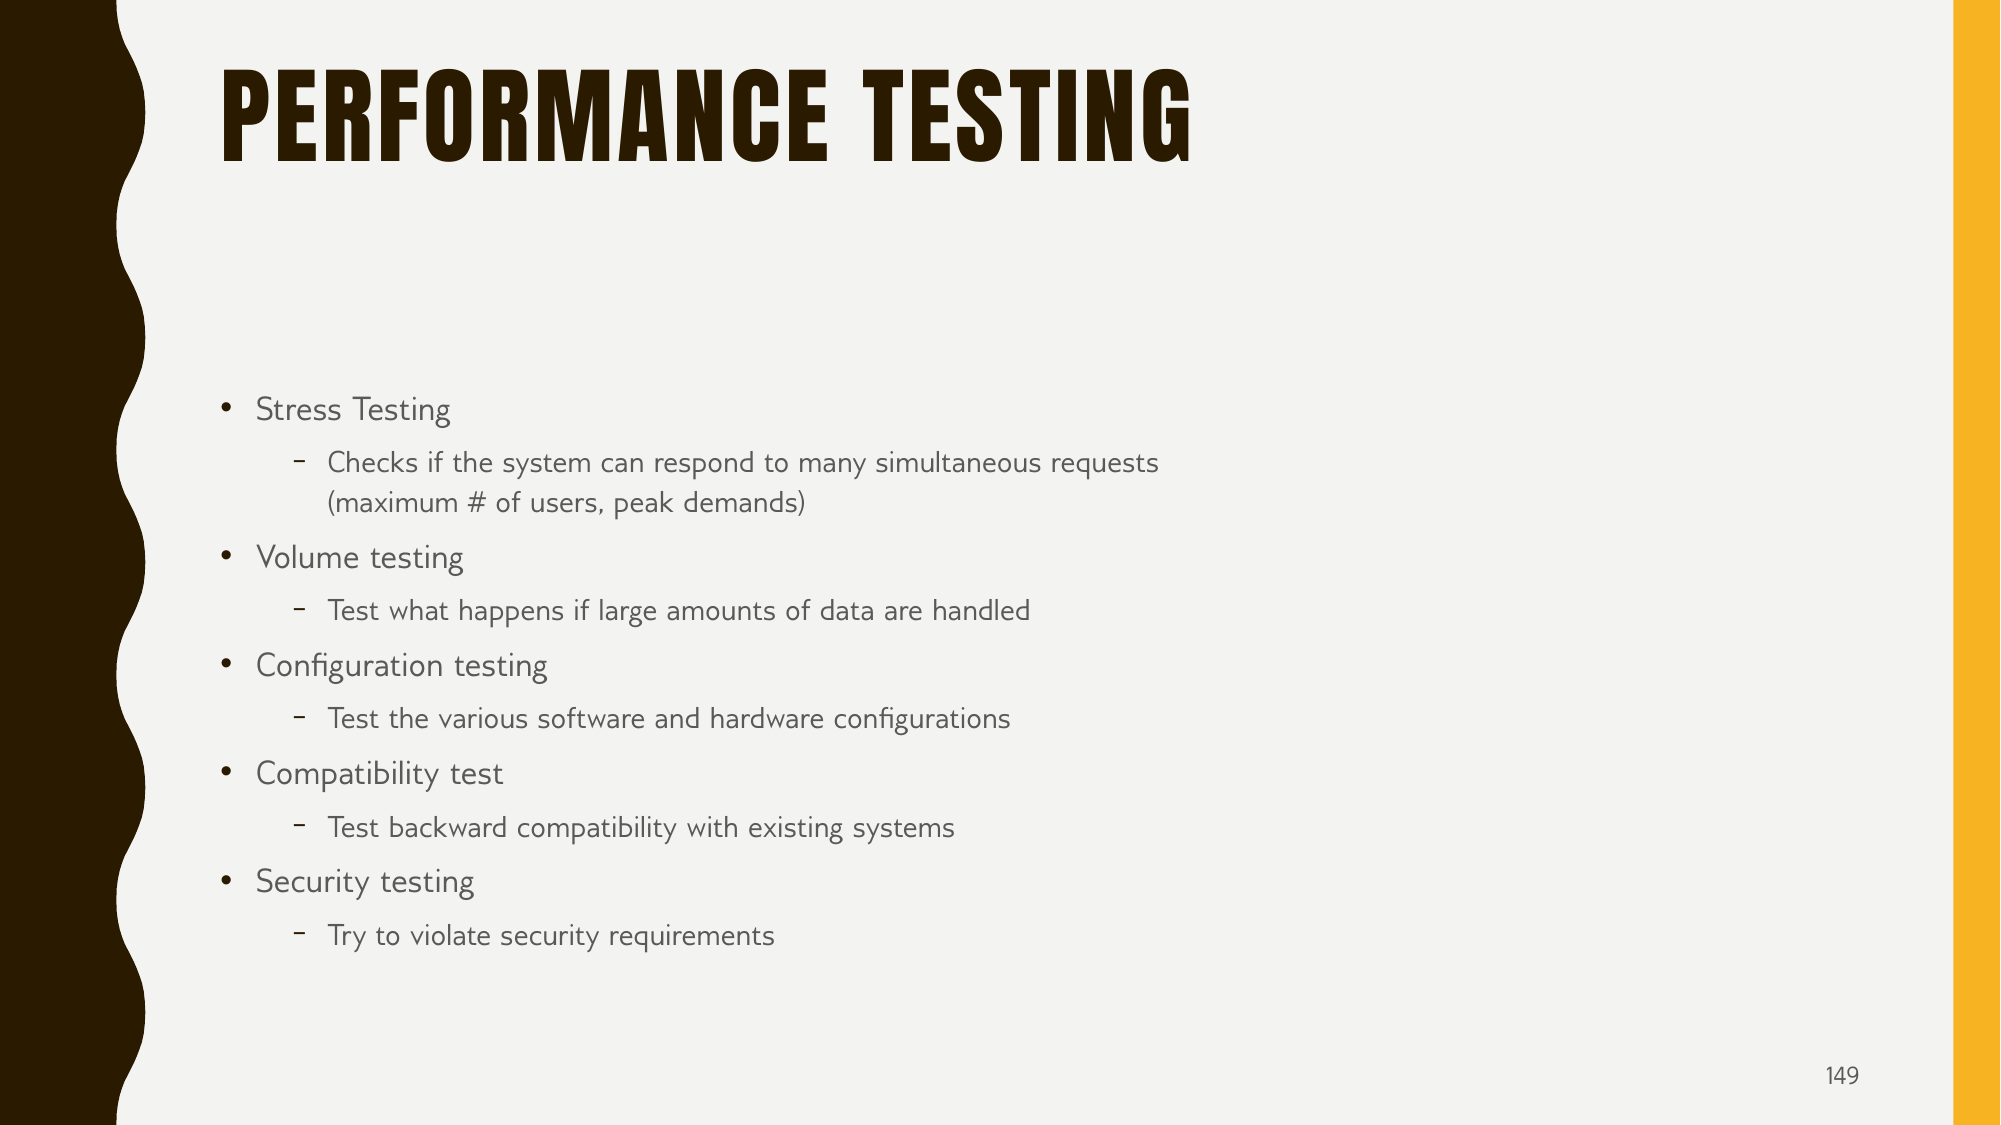

# Performance Testing
Stress Testing
Checks if the system can respond to many simultaneous requests
(maximum # of users, peak demands)
Volume testing
Test what happens if large amounts of data are handled
Configuration testing
Test the various software and hardware configurations
Compatibility test
Test backward compatibility with existing systems
Security testing
Try to violate security requirements

149